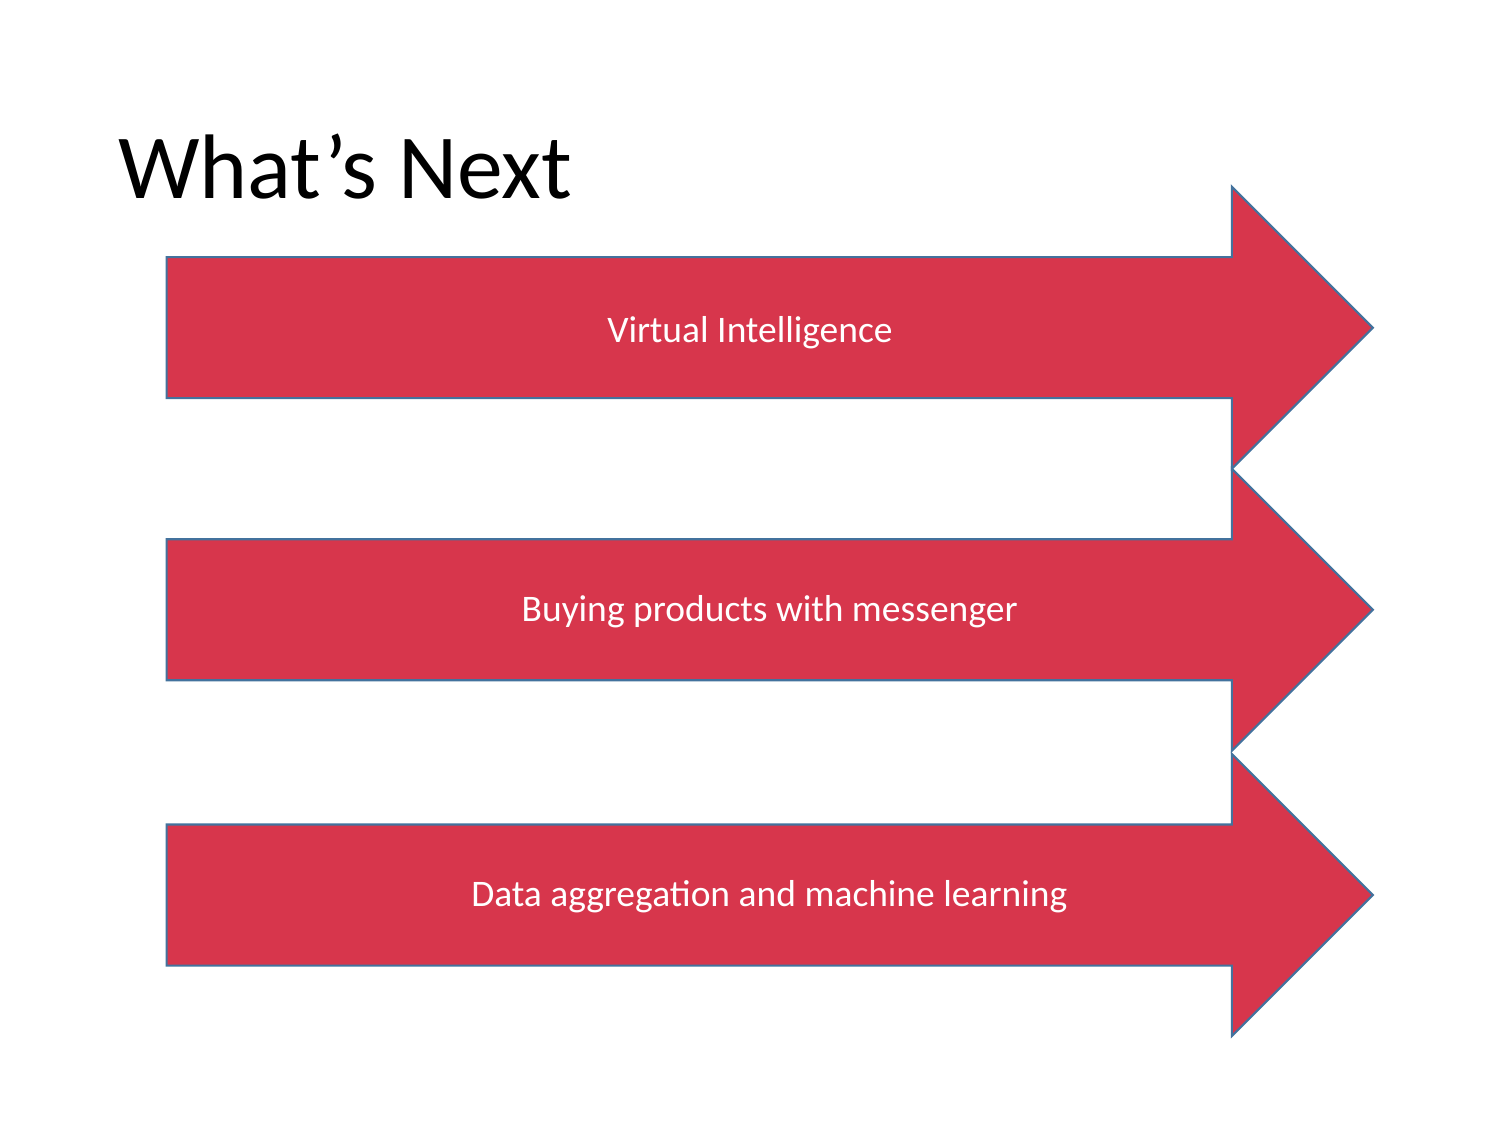

# What’s Next

Virtual Intelligence

Buying products with messenger

Data aggregation and machine learning